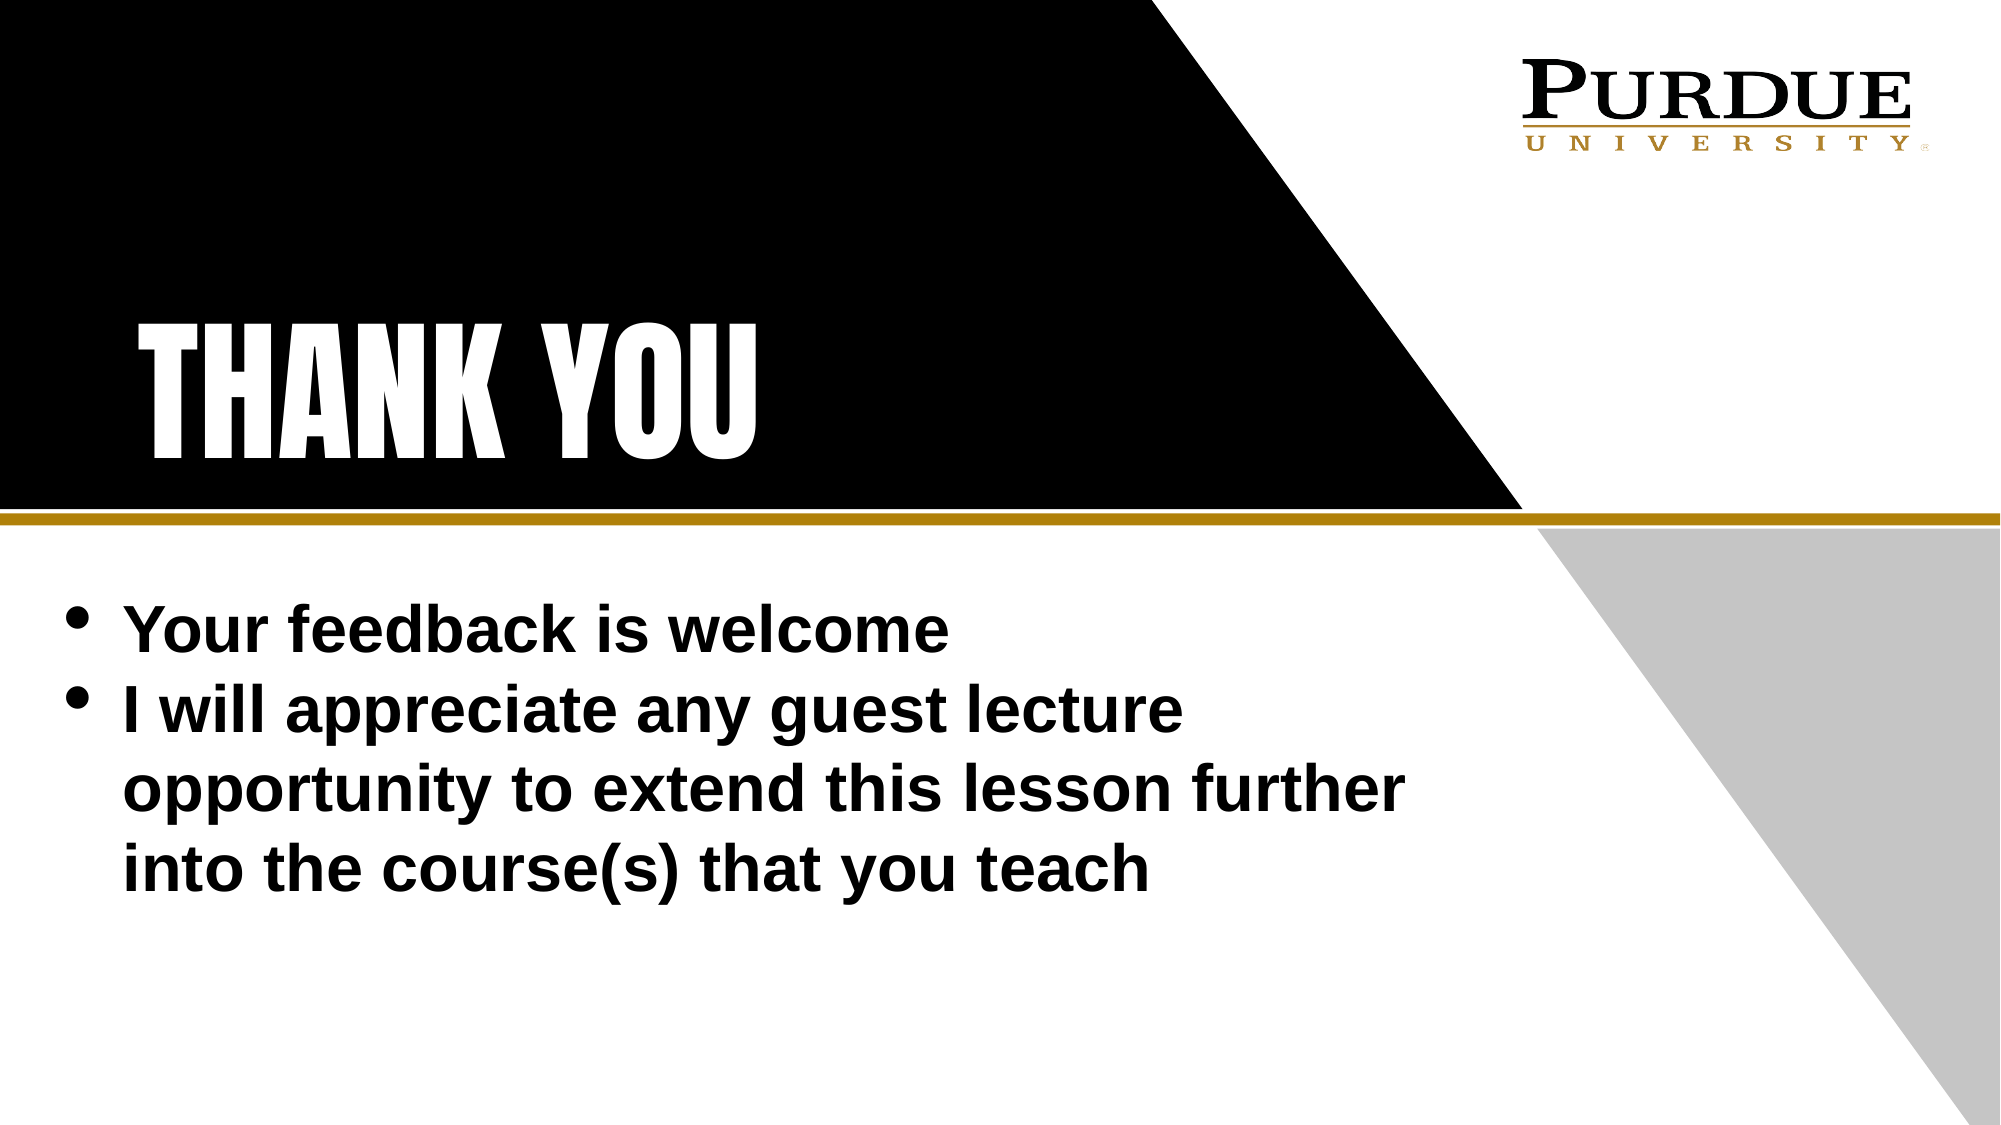

# Thank you
Your feedback is welcome
I will appreciate any guest lecture opportunity to extend this lesson further into the course(s) that you teach